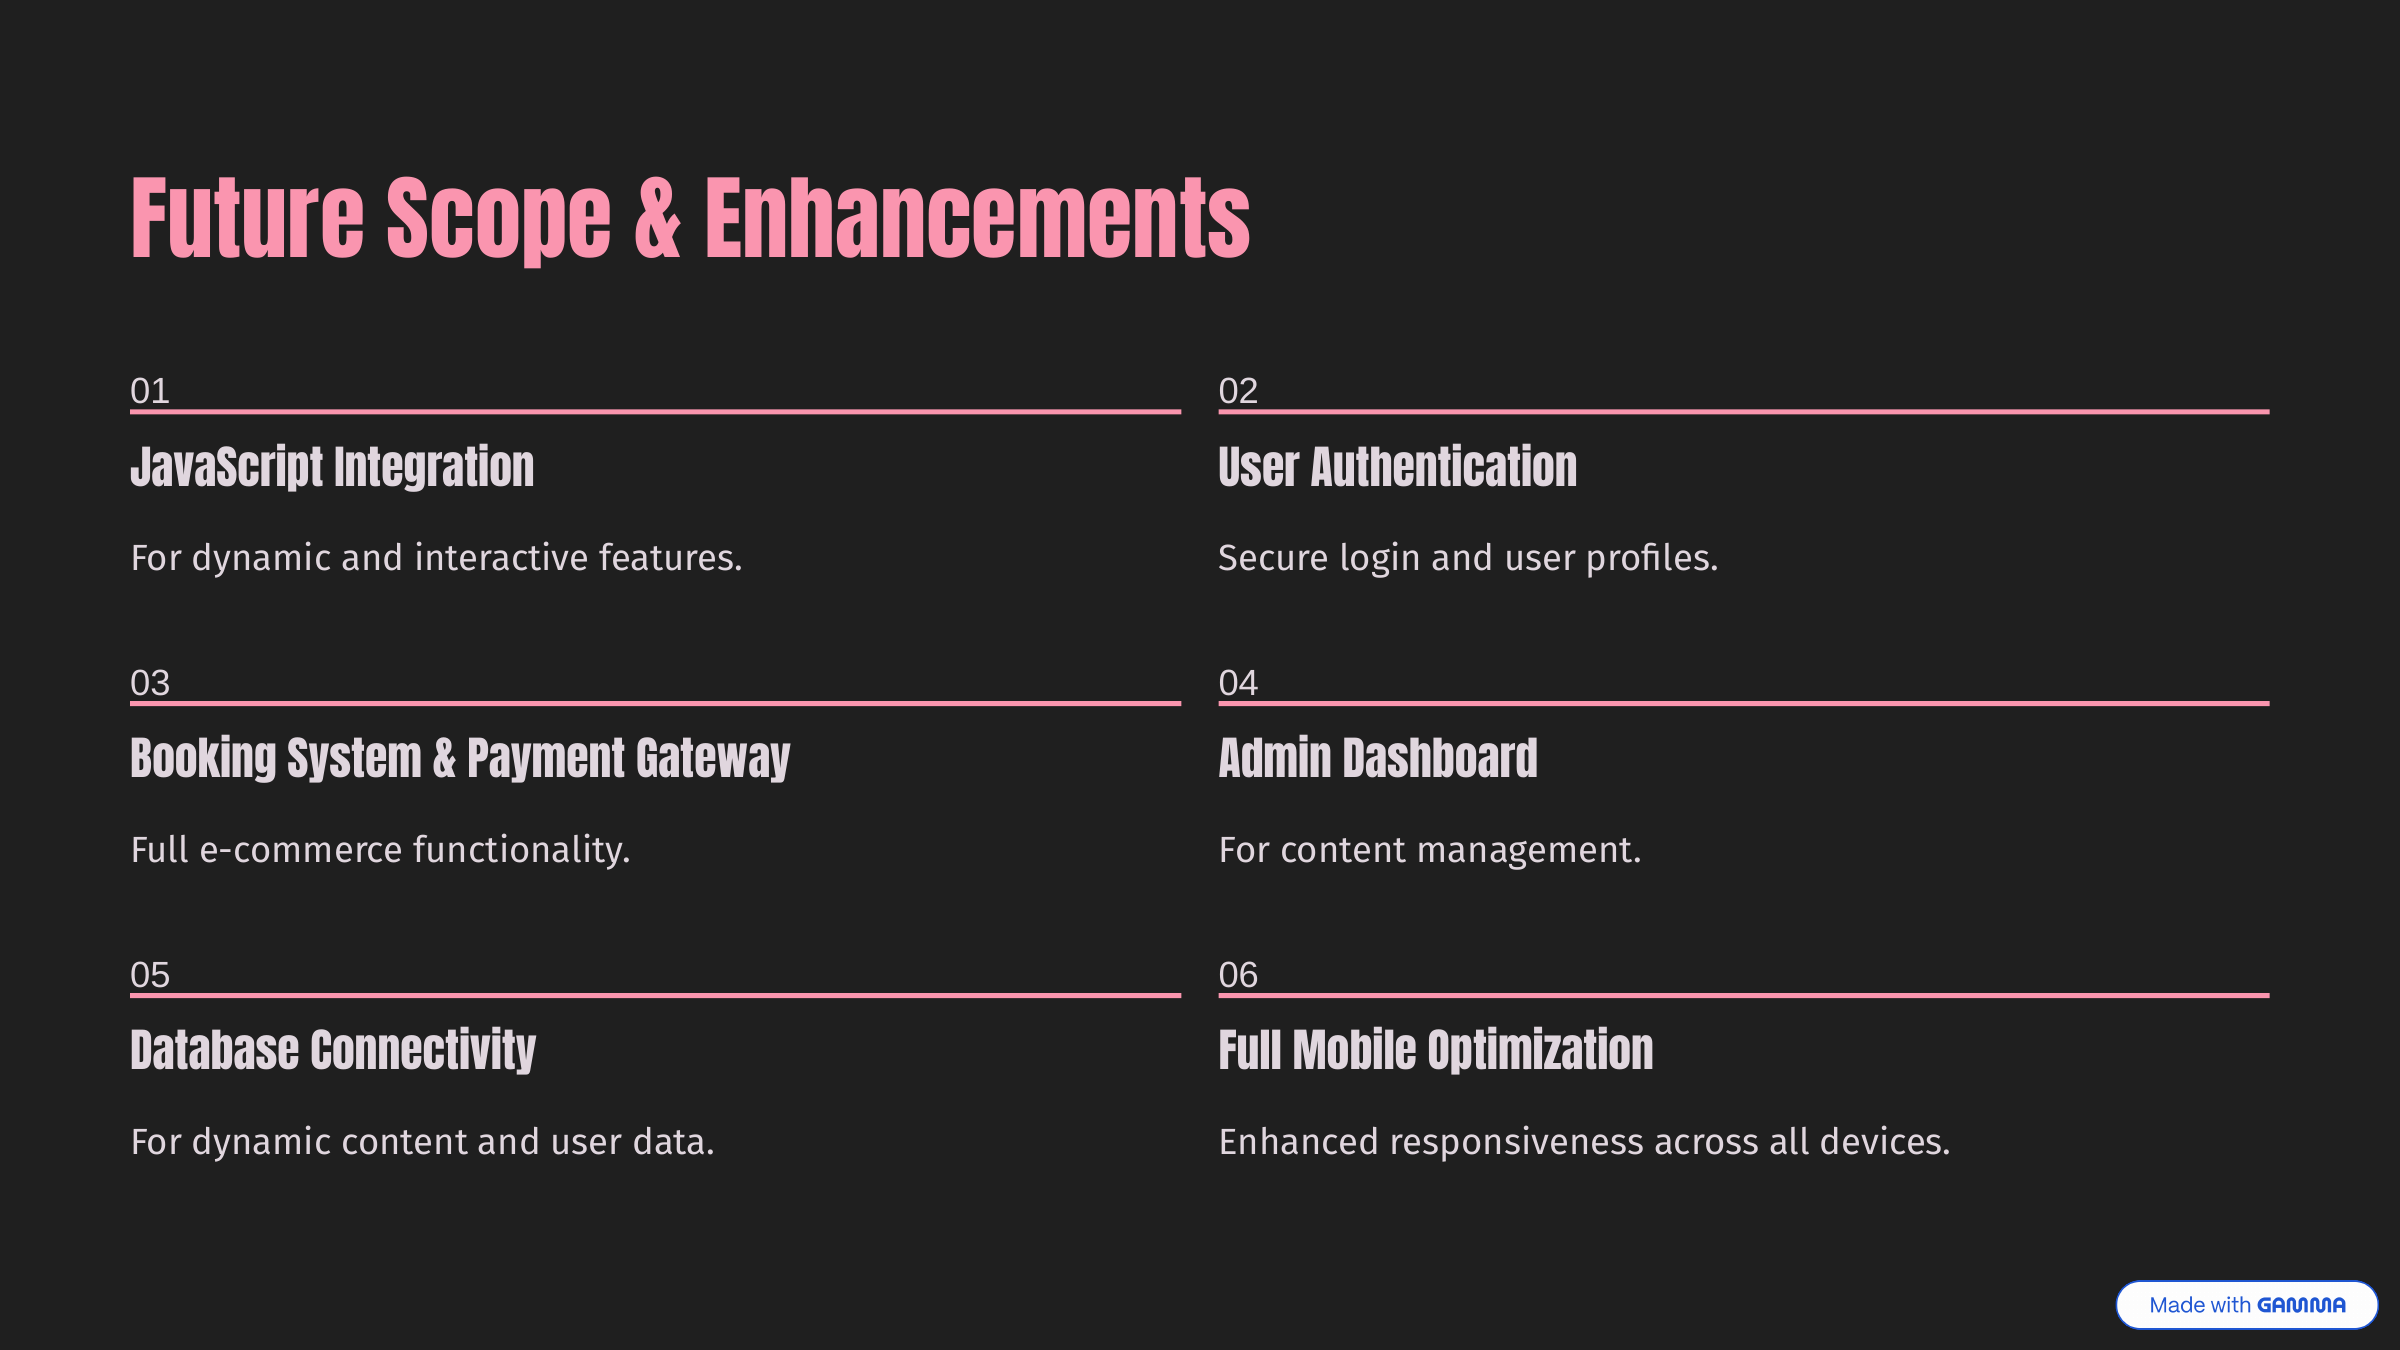

Future Scope & Enhancements
01
02

JavaScript Integration
User Authentication
For dynamic and interactive features.
Secure login and user profiles.
03
04

Booking System & Payment Gateway
Admin Dashboard
Full e-commerce functionality.
For content management.
05
06

Database Connectivity
Full Mobile Optimization
For dynamic content and user data.
Enhanced responsiveness across all devices.